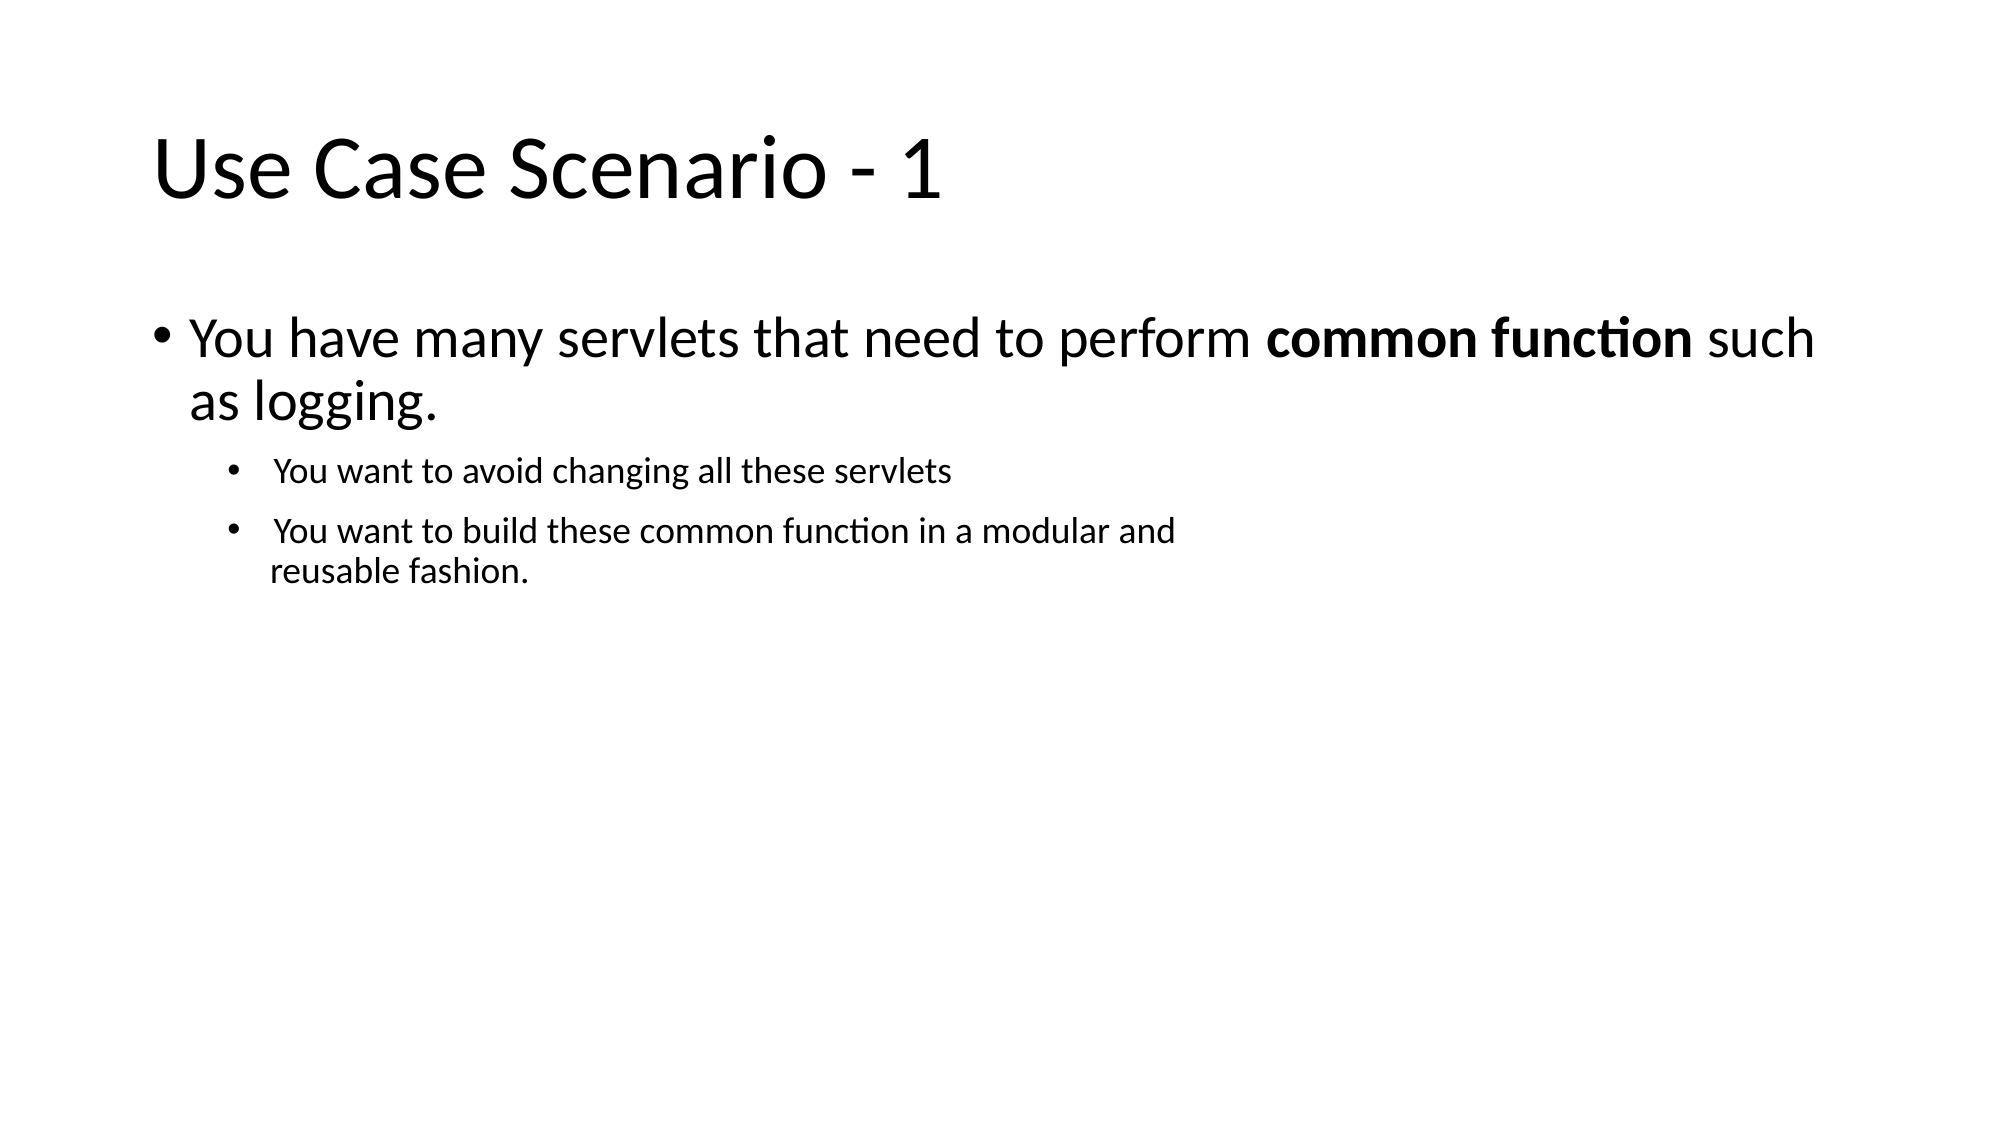

Use Case Scenario - 1
You have many servlets that need to perform common function such as logging.
 You want to avoid changing all these servlets
 You want to build these common function in a modular and
     reusable fashion.
149